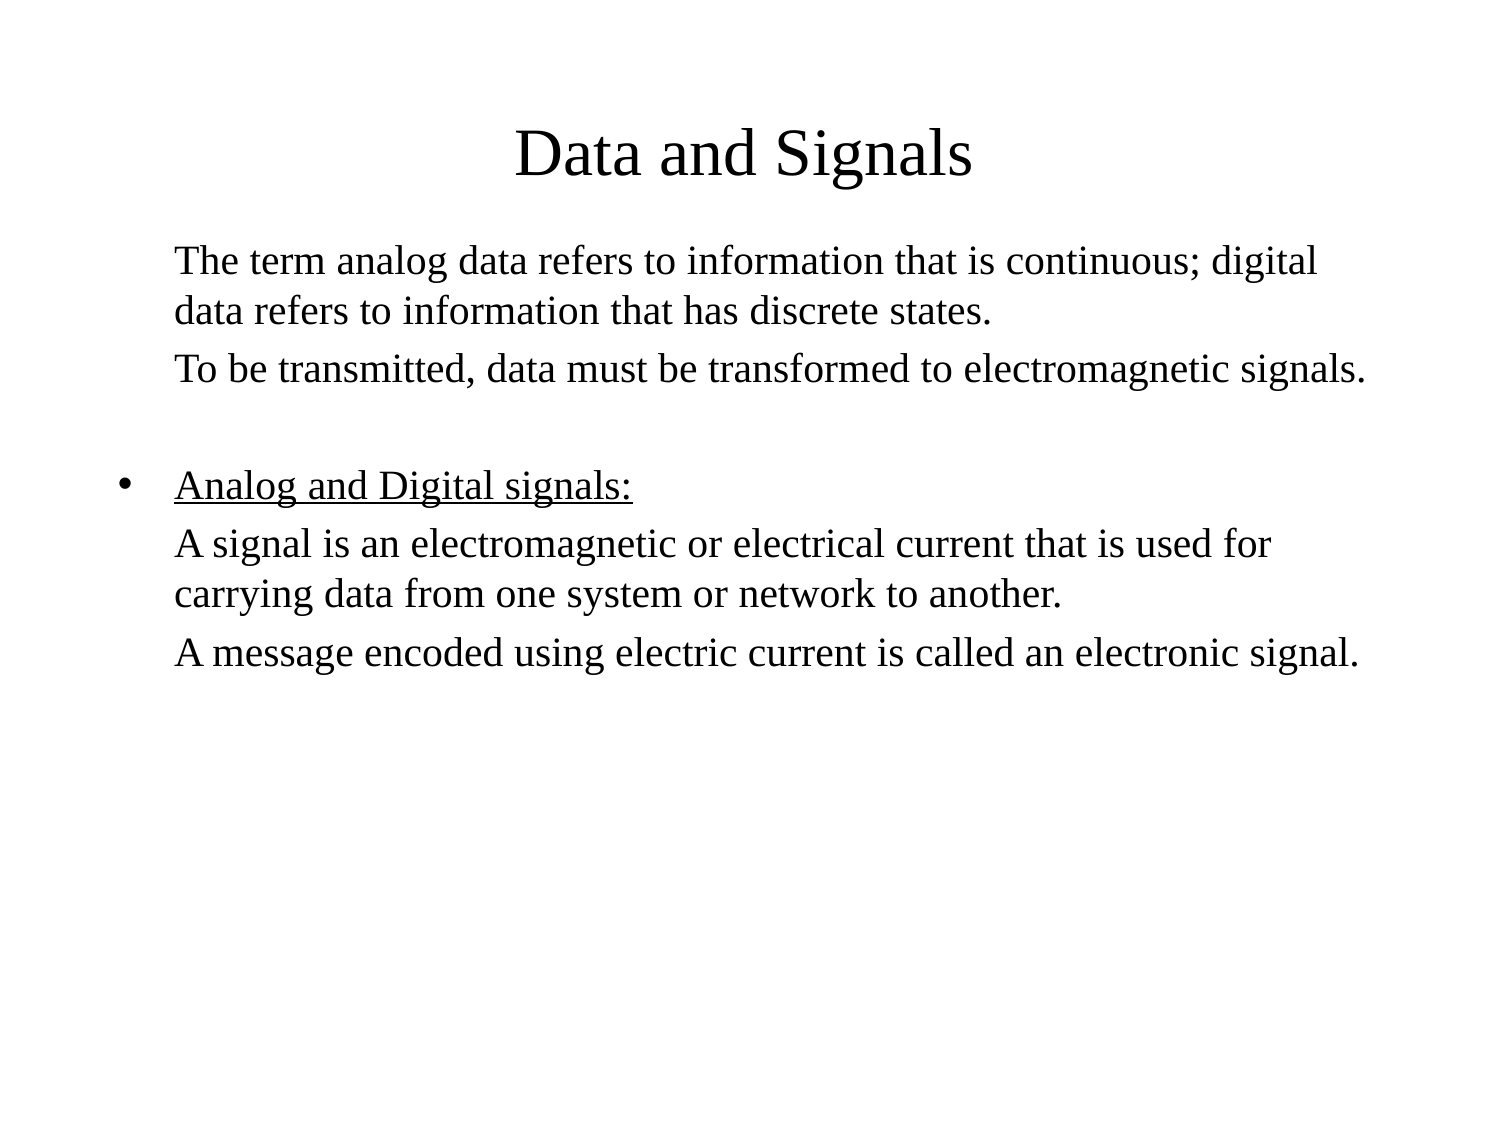

# Data and Signals
The term analog data refers to information that is continuous; digital data refers to information that has discrete states.
To be transmitted, data must be transformed to electromagnetic signals.

Analog and Digital signals:
A signal is an electromagnetic or electrical current that is used for carrying data from one system or network to another.
A message encoded using electric current is called an electronic signal.